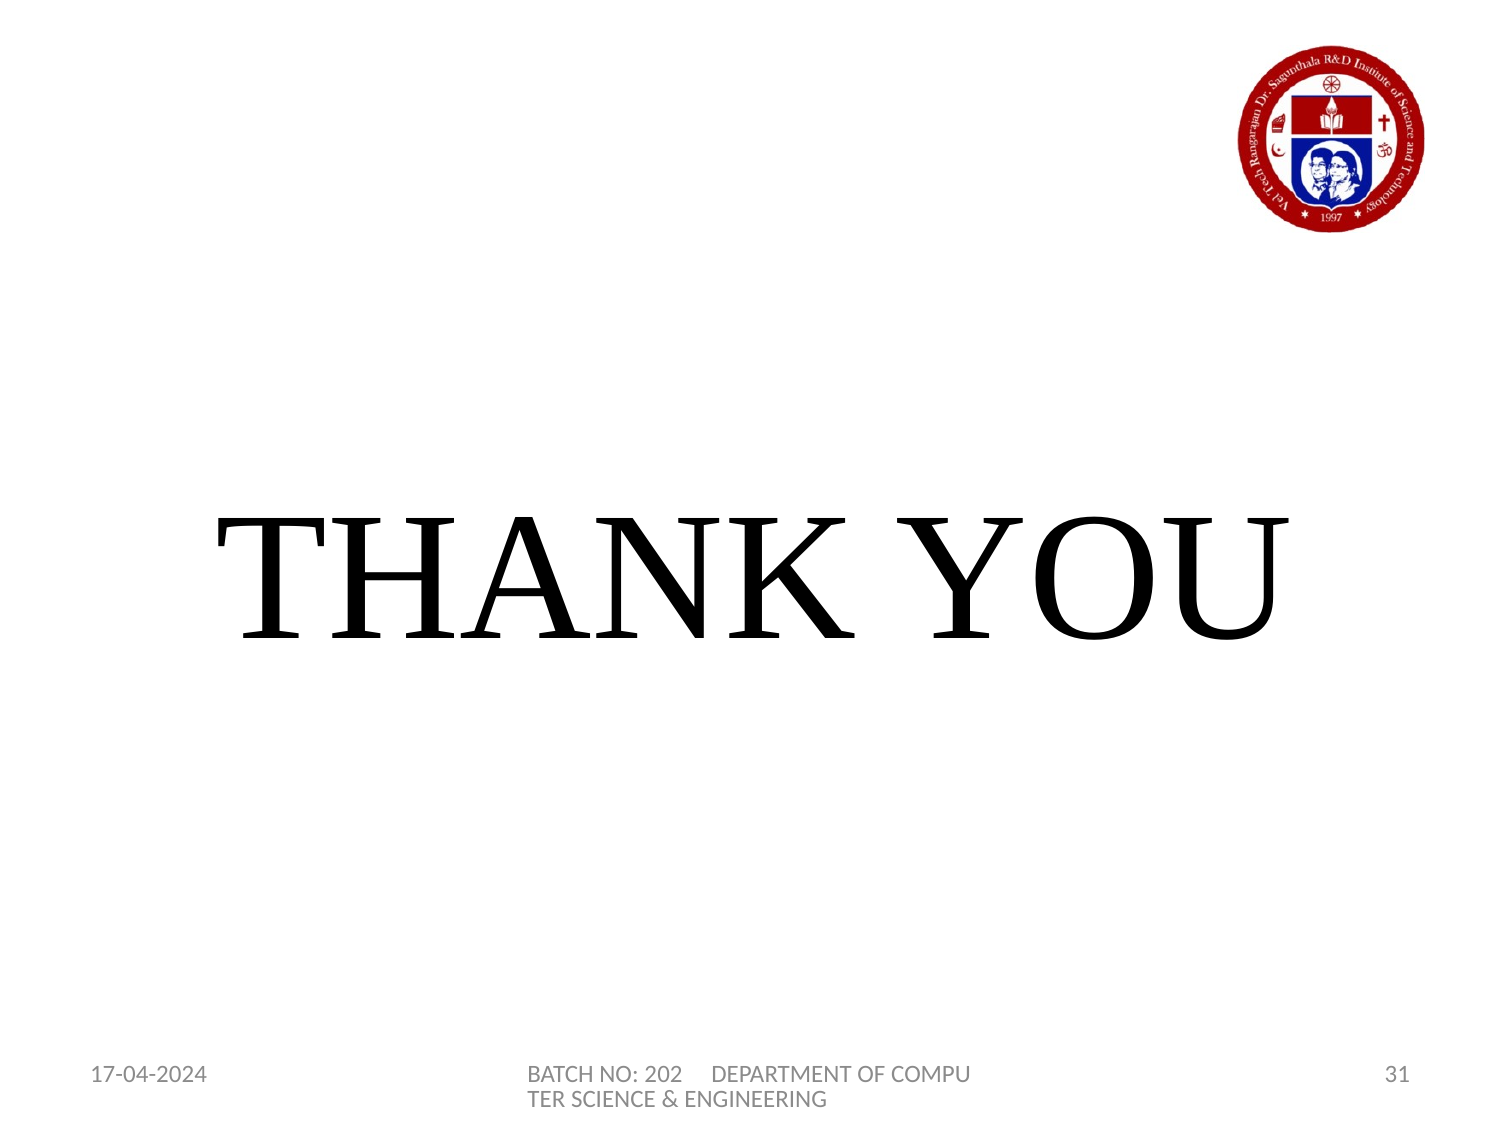

THANK YOU
17-04-2024
BATCH NO: 202     DEPARTMENT OF COMPUTER SCIENCE & ENGINEERING
31